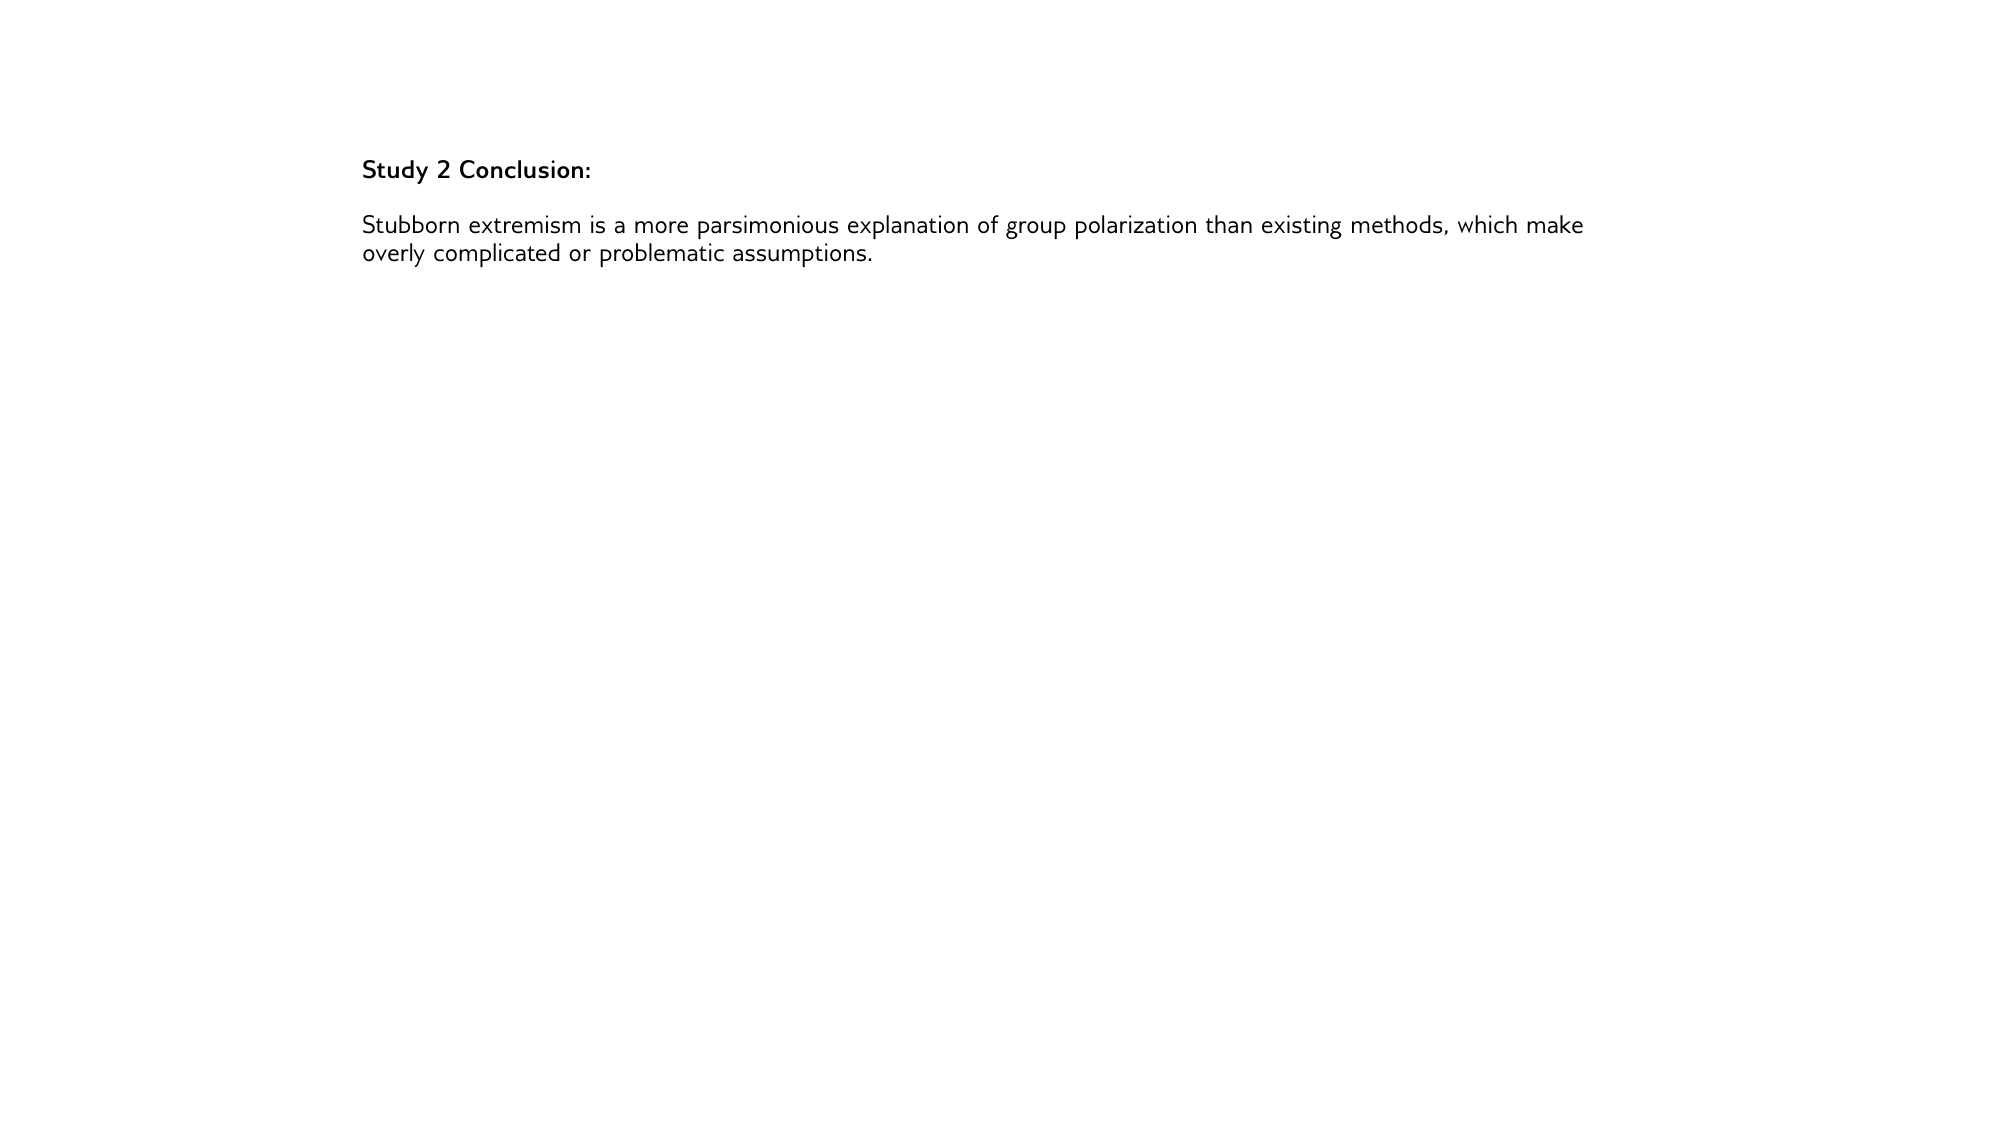

# Study 2 Conclusion: Stubborn extremism is a more parsimonious explanation of group polarization than existing methods, which make overly complicated or problematic assumptions.